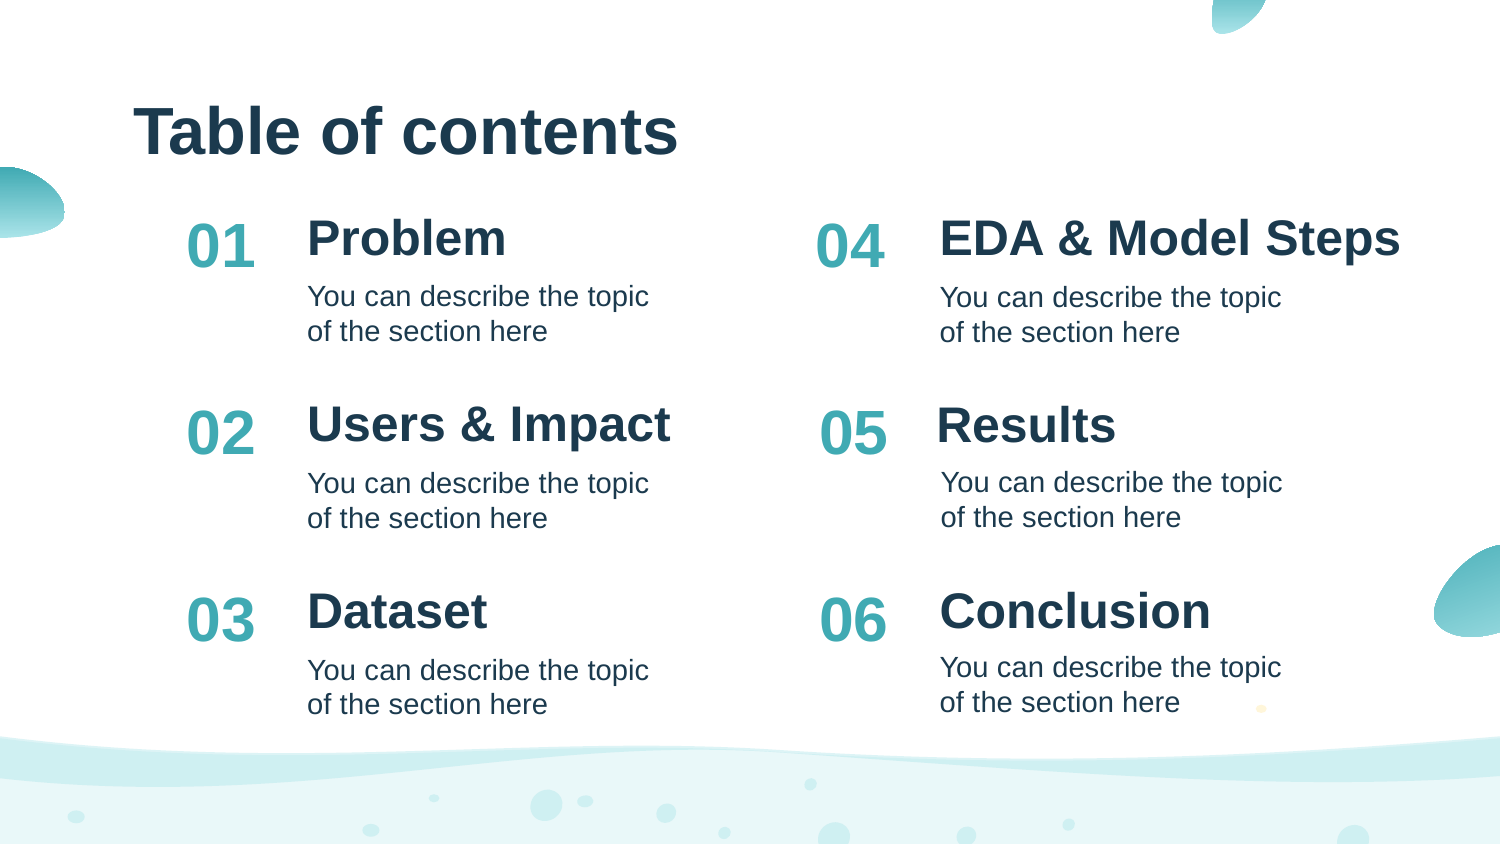

# Table of contents
EDA & Model Steps
Problem
01
04
You can describe the topic of the section here
You can describe the topic of the section here
02
05
Users & Impact
Results
You can describe the topic of the section here
You can describe the topic of the section here
03
06
Conclusion
Dataset
You can describe the topic of the section here
You can describe the topic of the section here